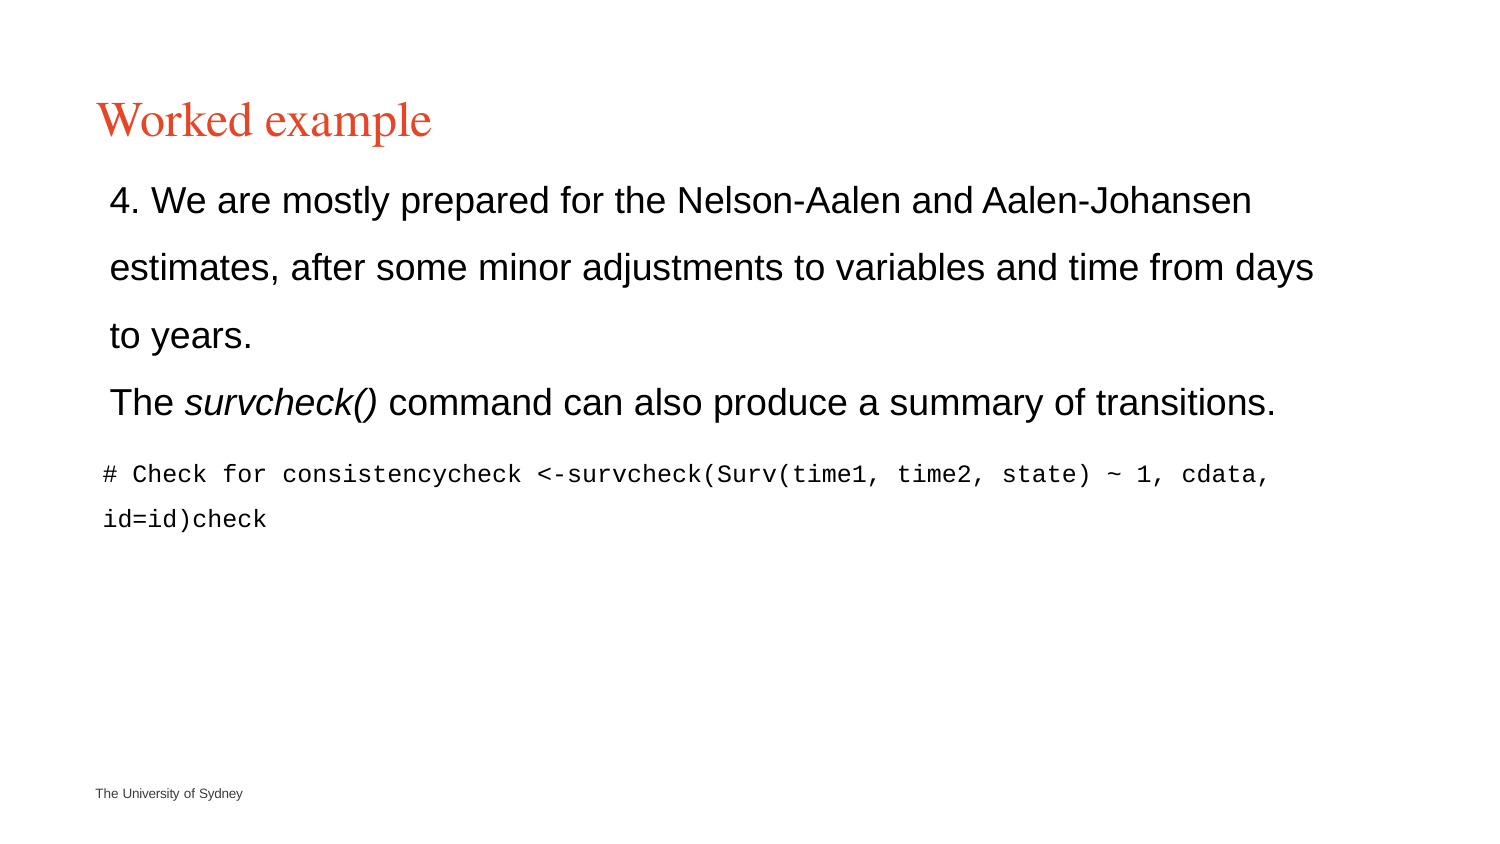

# Worked example
4. We are mostly prepared for the Nelson-Aalen and Aalen-Johansen estimates, after some minor adjustments to variables and time from days to years.
The survcheck() command can also produce a summary of transitions.
# Check for consistencycheck <-survcheck(Surv(time1, time2, state) ~ 1, cdata, id=id)check